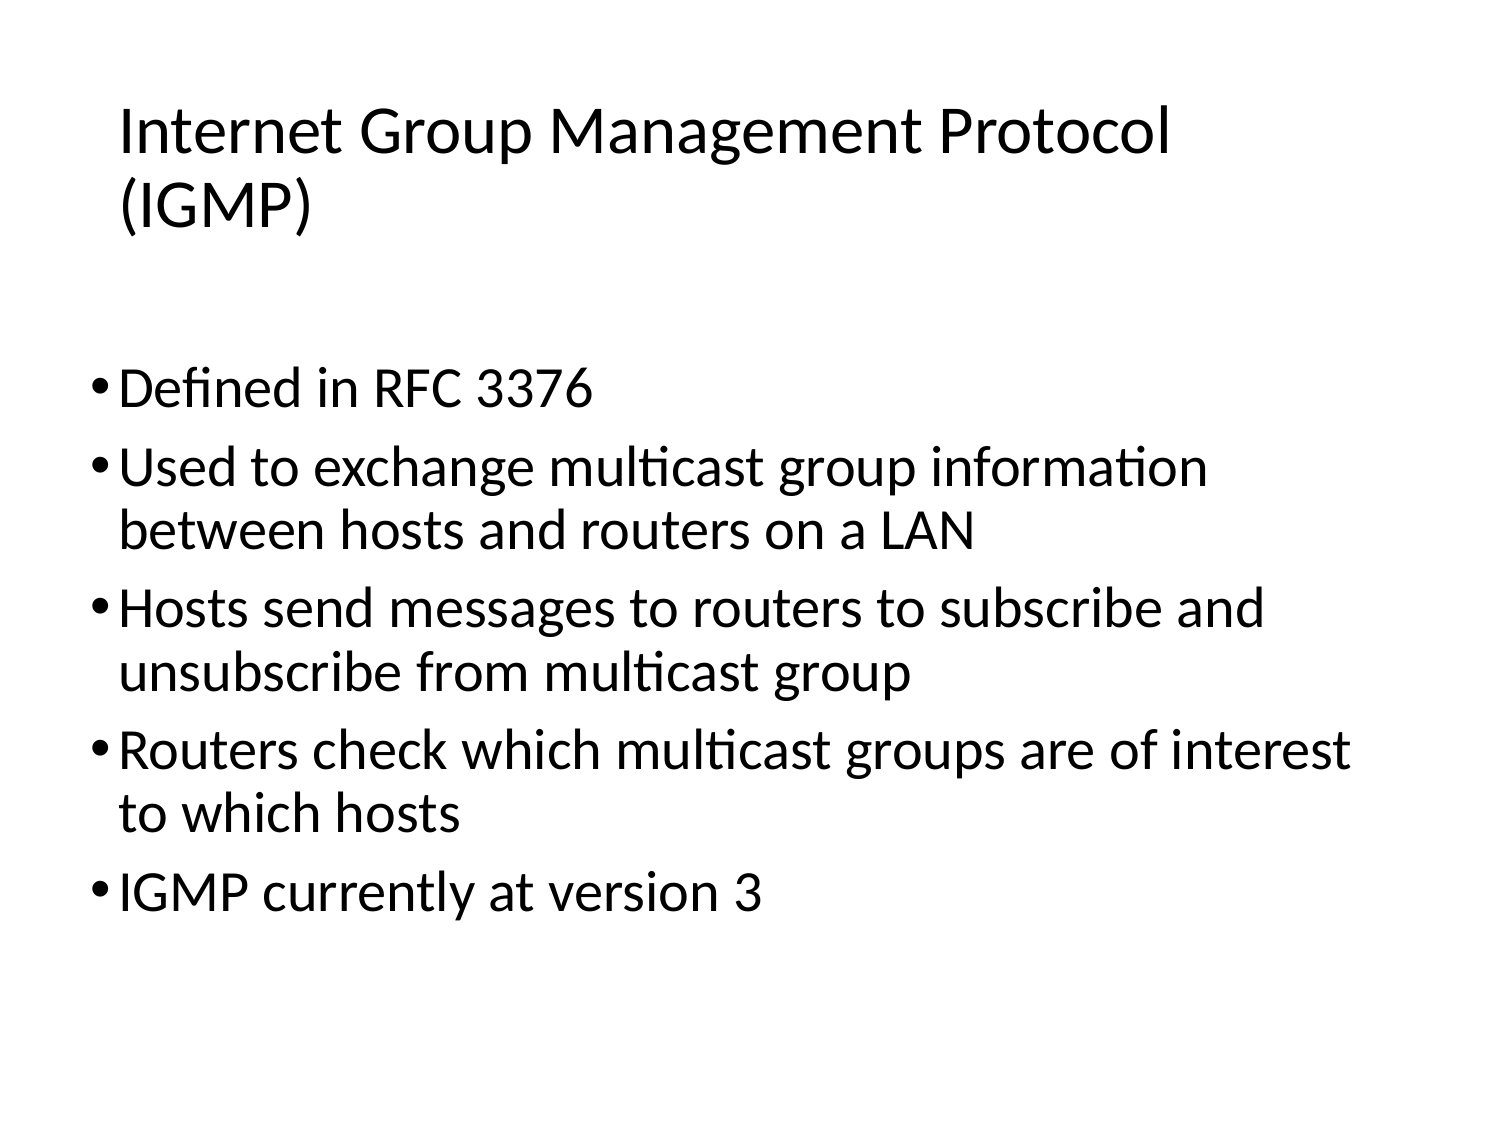

# Internet Group Management Protocol (IGMP)
Defined in RFC 3376
Used to exchange multicast group information between hosts and routers on a LAN
Hosts send messages to routers to subscribe and unsubscribe from multicast group
Routers check which multicast groups are of interest to which hosts
IGMP currently at version 3